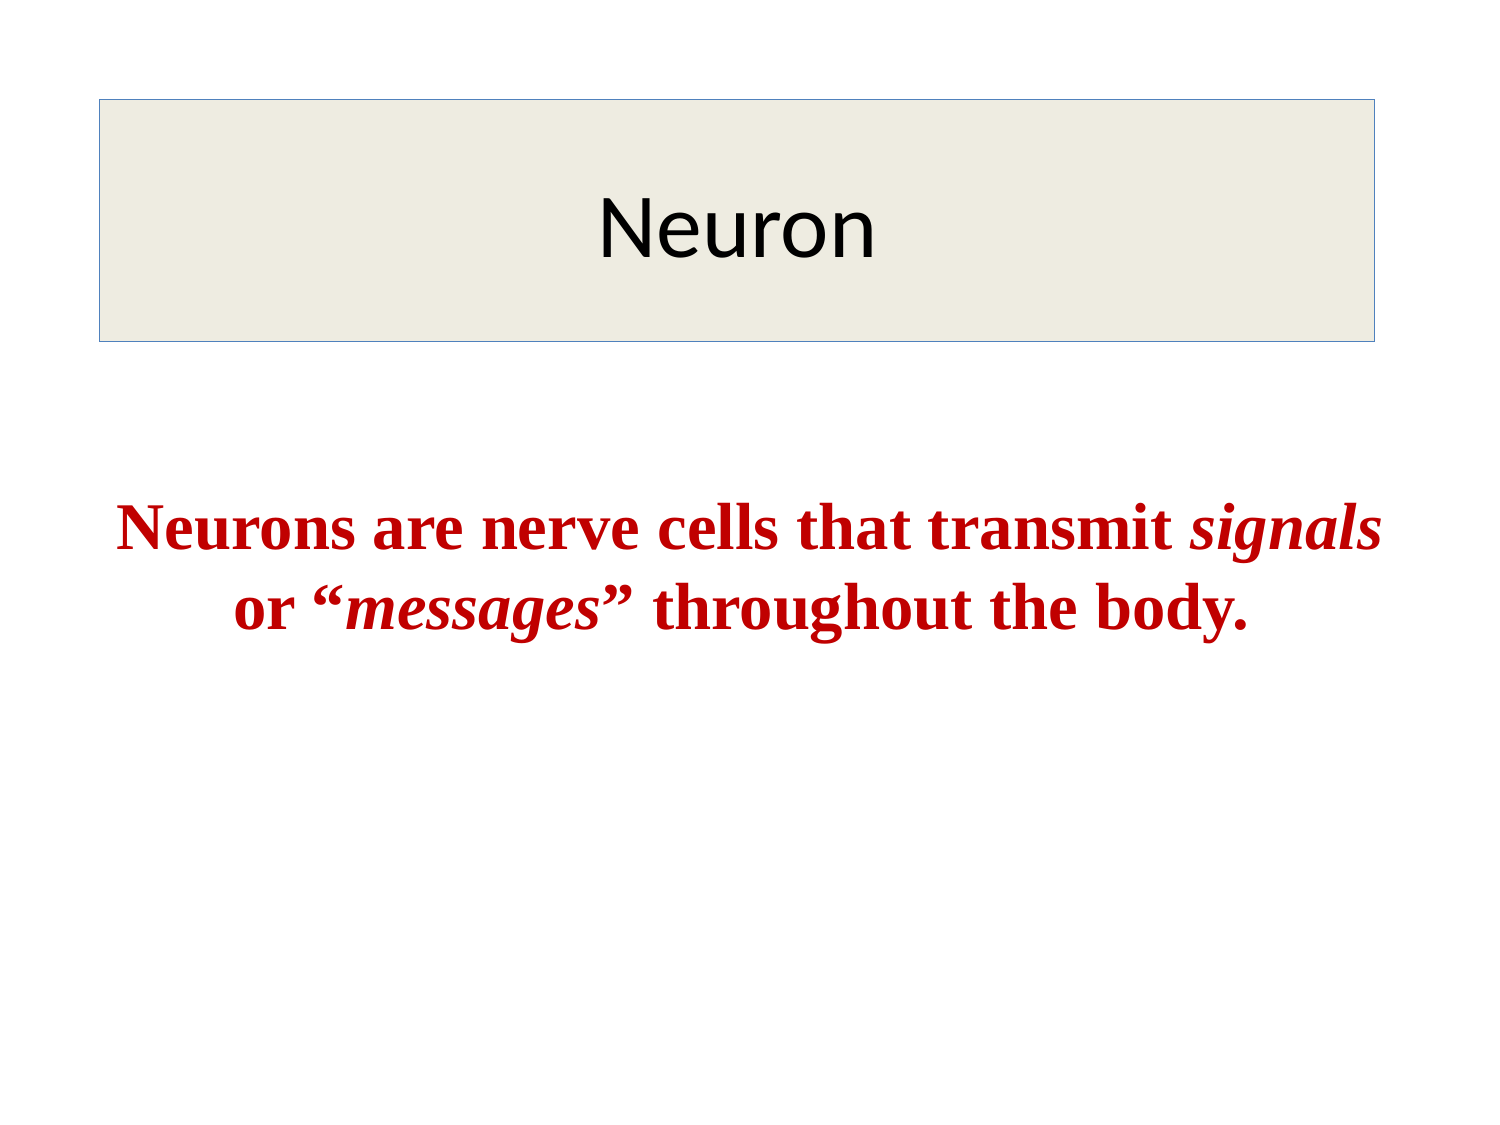

# Neuron
Neurons are nerve cells that transmit signals or “messages” throughout the body.